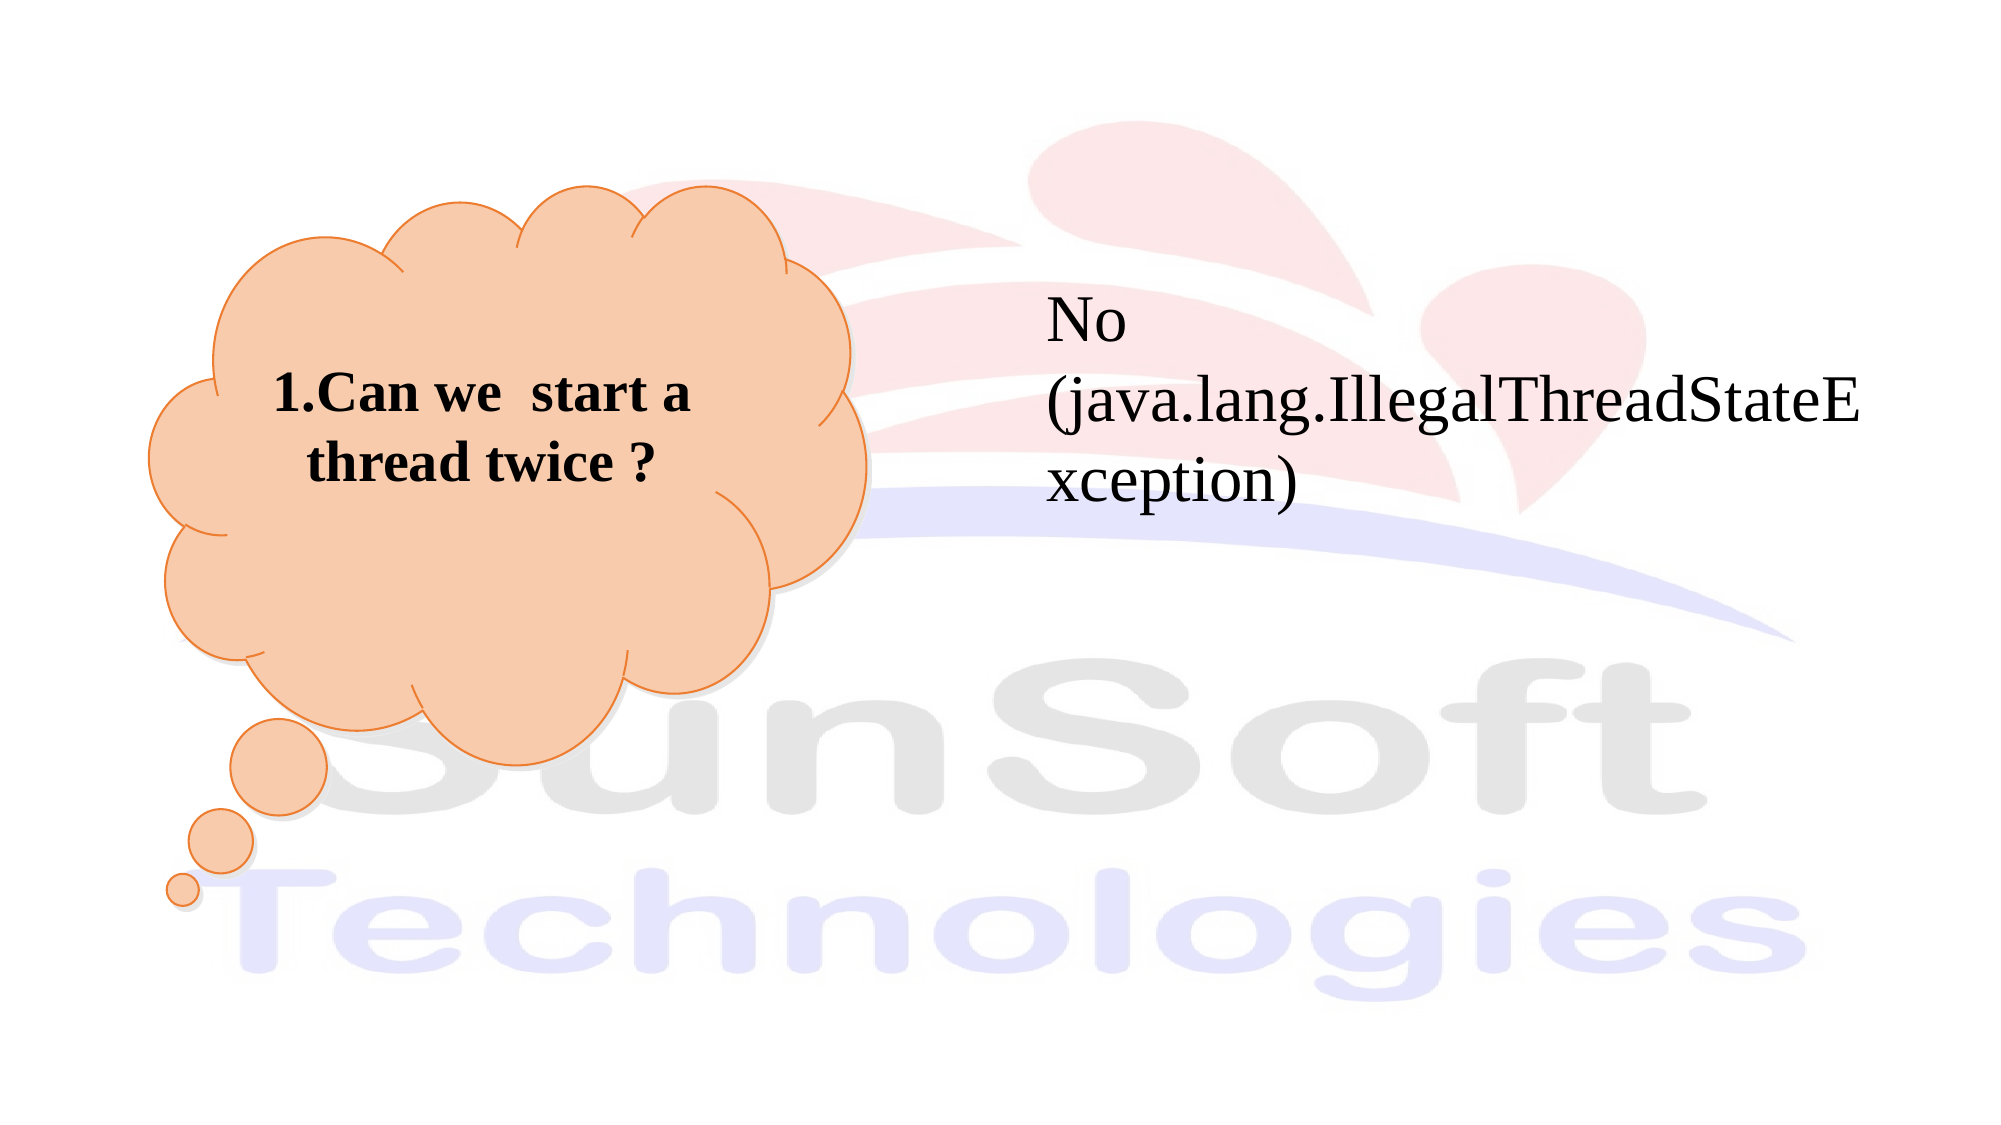

1.Can we  start a thread twice ?
No (java.lang.IllegalThreadStateException)